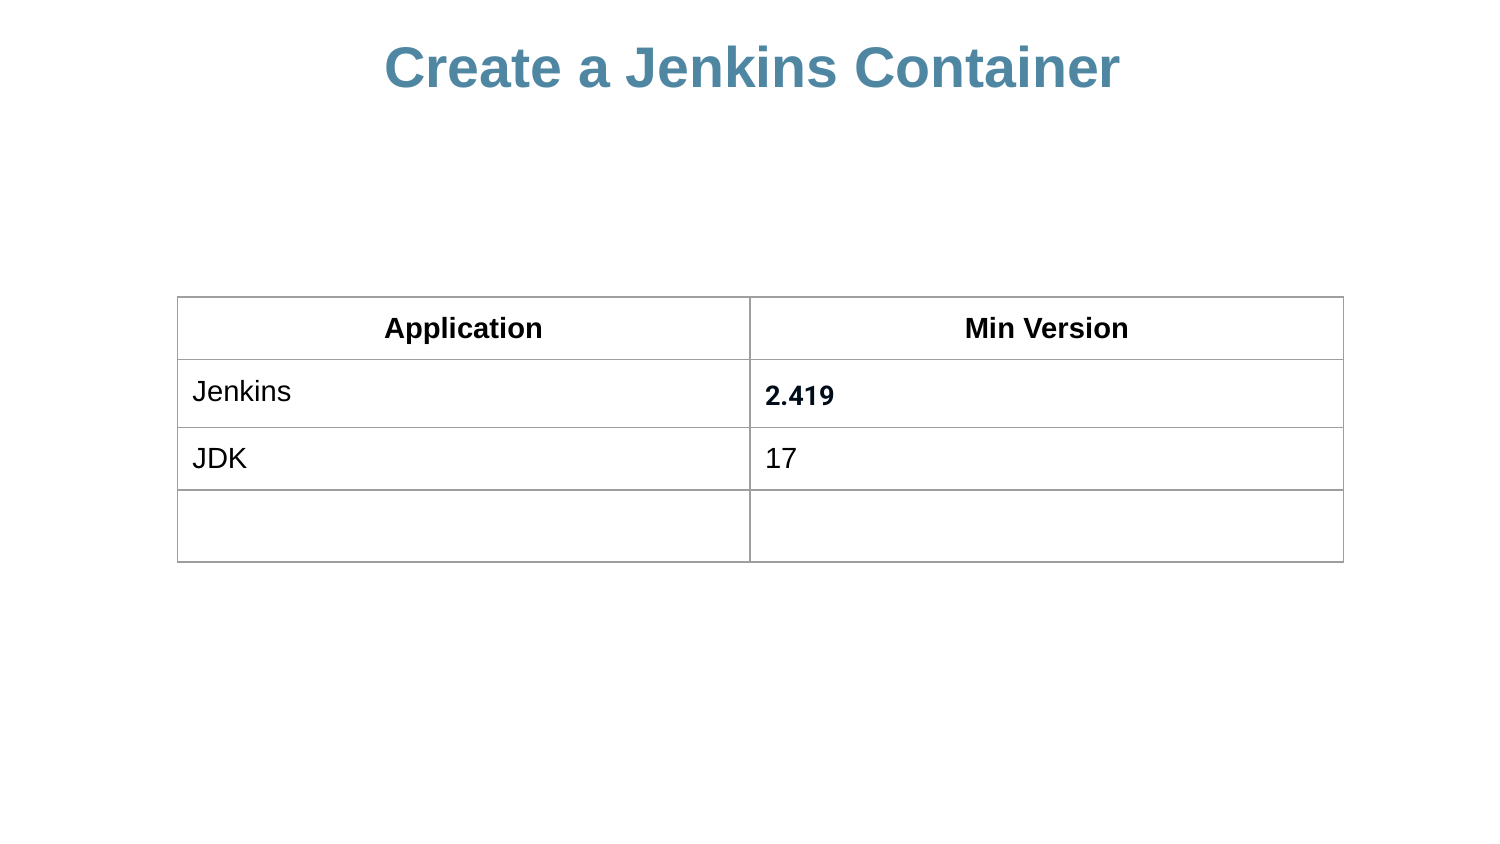

Create a Jenkins Container
| Application | Min Version |
| --- | --- |
| Jenkins | 2.419 |
| JDK | 17 |
|  |  |